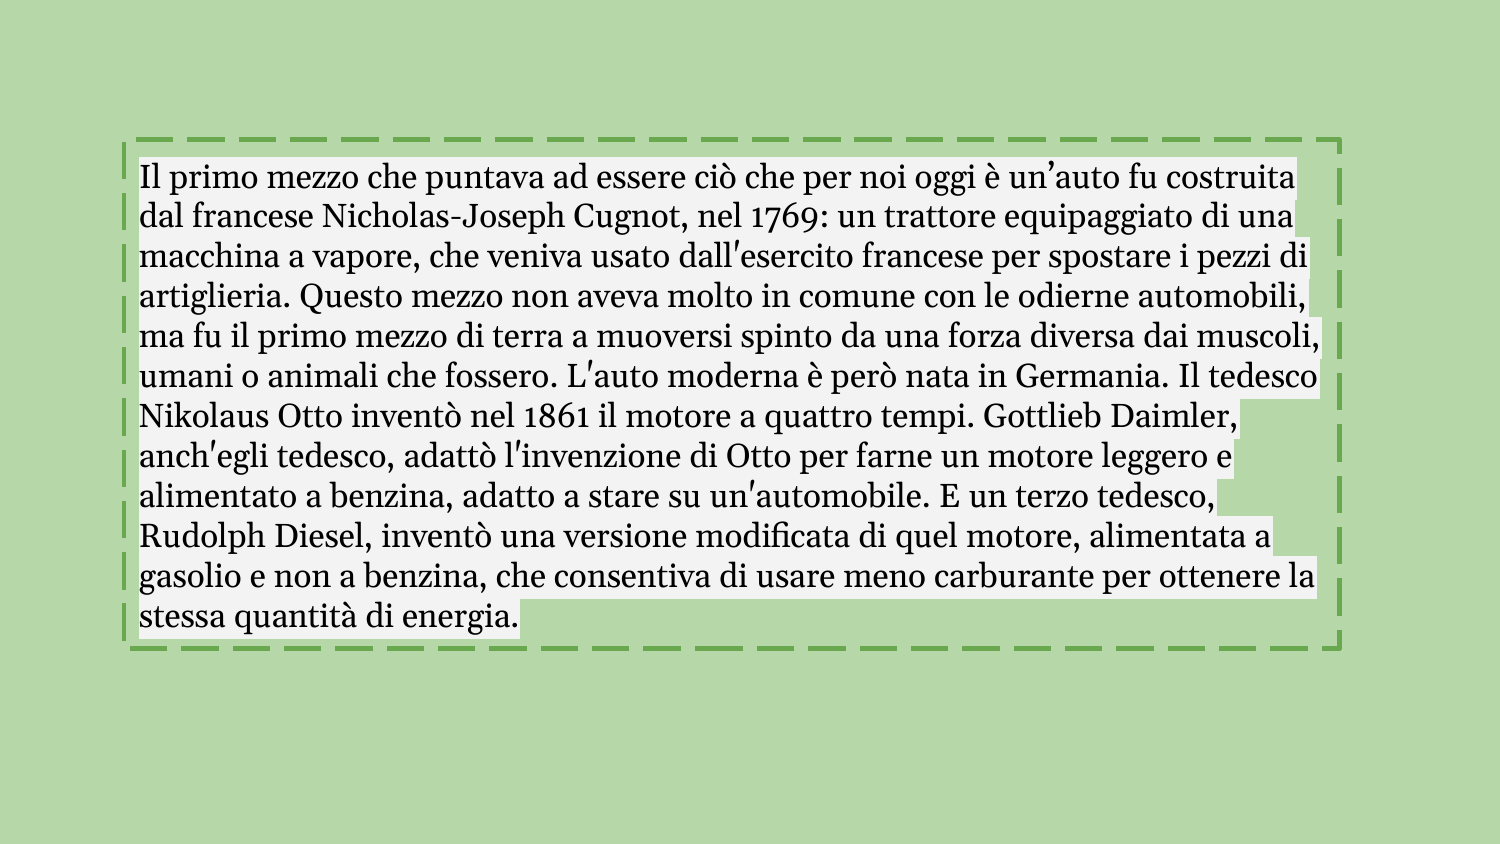

Il primo mezzo che puntava ad essere ciò che per noi oggi è un’auto fu costruita dal francese Nicholas-Joseph Cugnot, nel 1769: un trattore equipaggiato di una macchina a vapore, che veniva usato dall'esercito francese per spostare i pezzi di artiglieria. Questo mezzo non aveva molto in comune con le odierne automobili, ma fu il primo mezzo di terra a muoversi spinto da una forza diversa dai muscoli, umani o animali che fossero. L'auto moderna è però nata in Germania. Il tedesco Nikolaus Otto inventò nel 1861 il motore a quattro tempi. Gottlieb Daimler, anch'egli tedesco, adattò l'invenzione di Otto per farne un motore leggero e alimentato a benzina, adatto a stare su un'automobile. E un terzo tedesco, Rudolph Diesel, inventò una versione modificata di quel motore, alimentata a gasolio e non a benzina, che consentiva di usare meno carburante per ottenere la stessa quantità di energia.